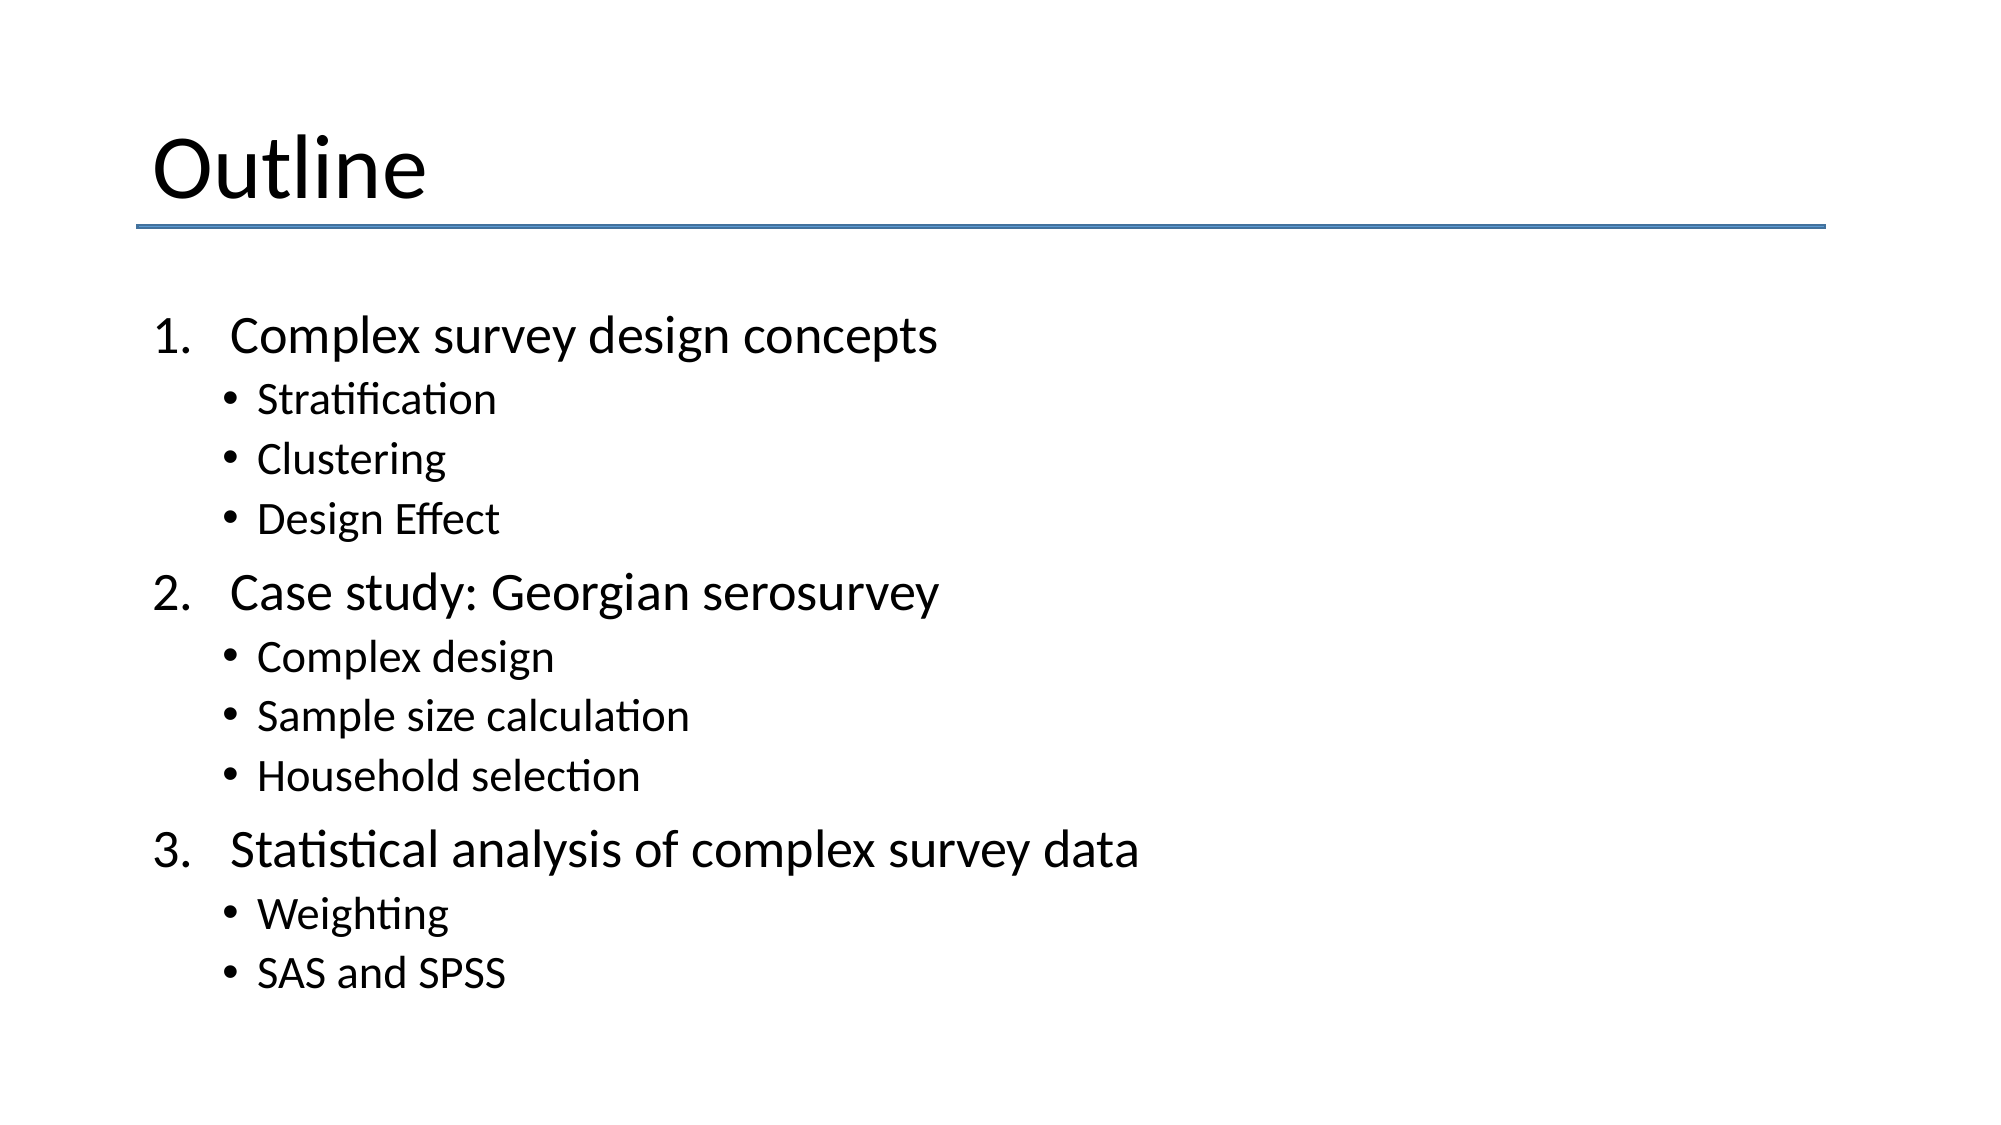

# Outline

Complex survey design concepts
Stratification
Clustering
Design Effect
Case study: Georgian serosurvey
Complex design
Sample size calculation
Household selection
Statistical analysis of complex survey data
Weighting
SAS and SPSS